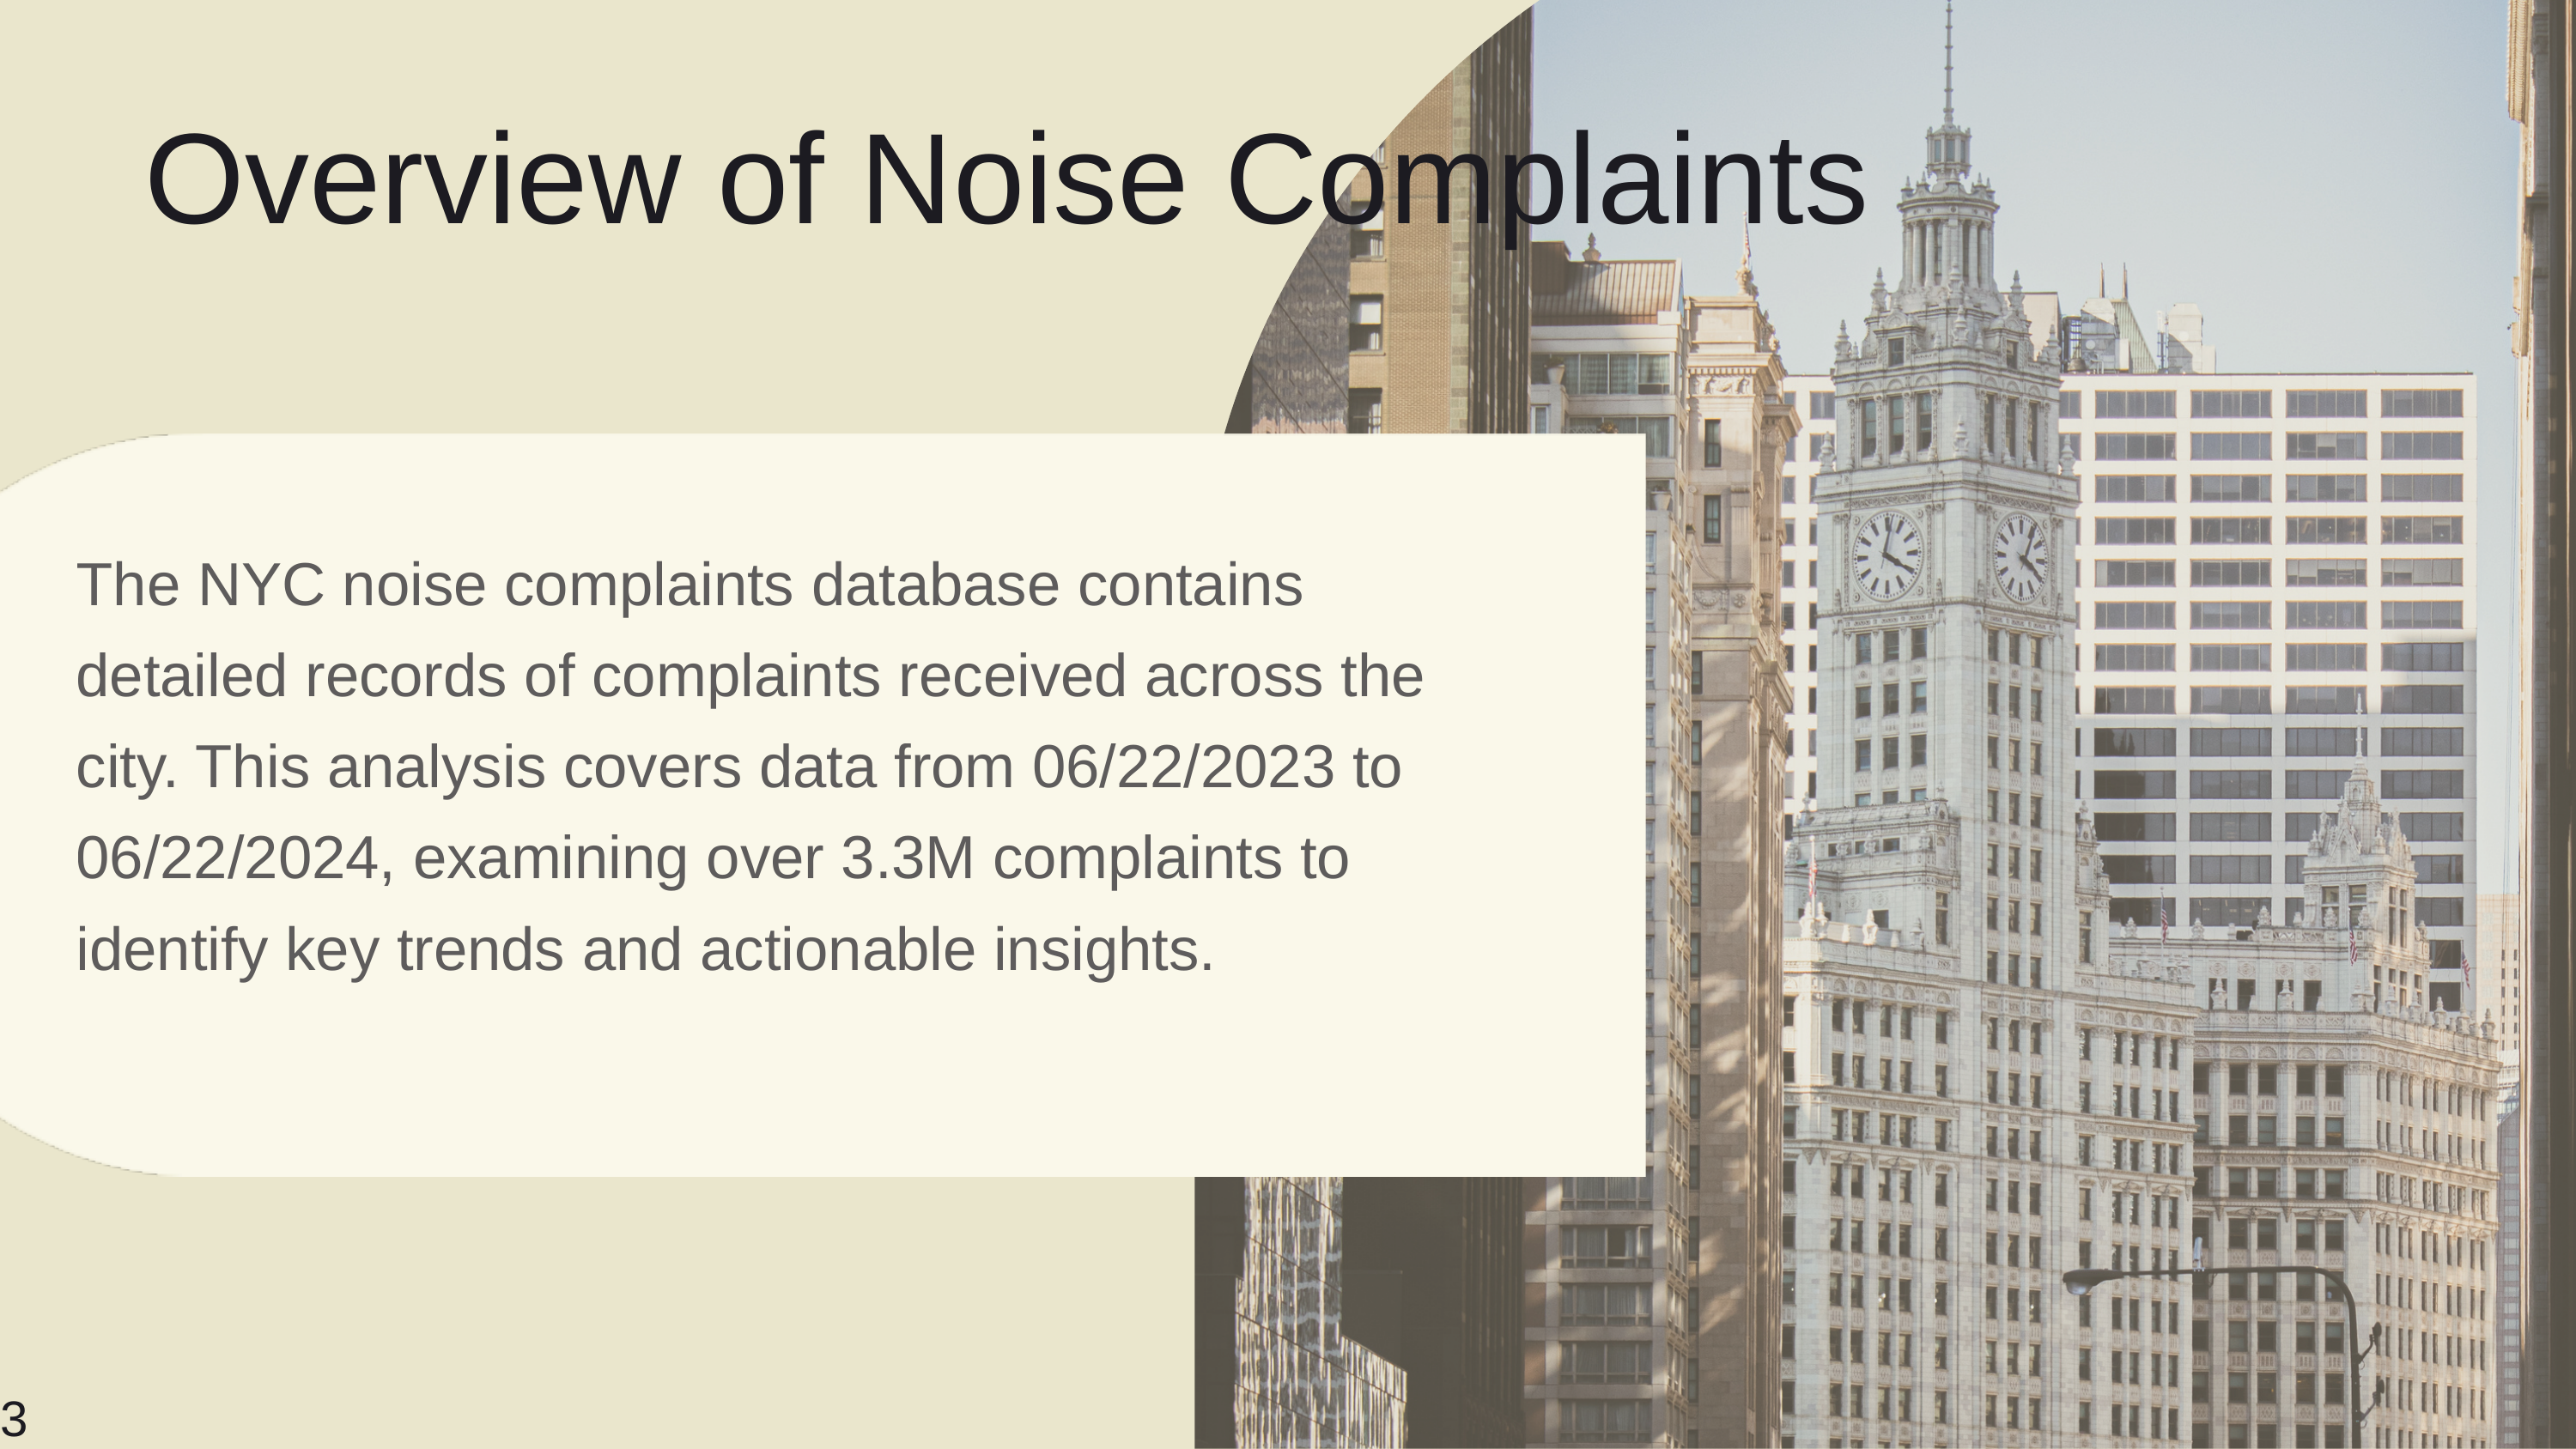

Overview of Noise Complaints

The NYC noise complaints database contains detailed records of complaints received across the city. This analysis covers data from 06/22/2023 to 06/22/2024, examining over 3.3M complaints to identify key trends and actionable insights.
3